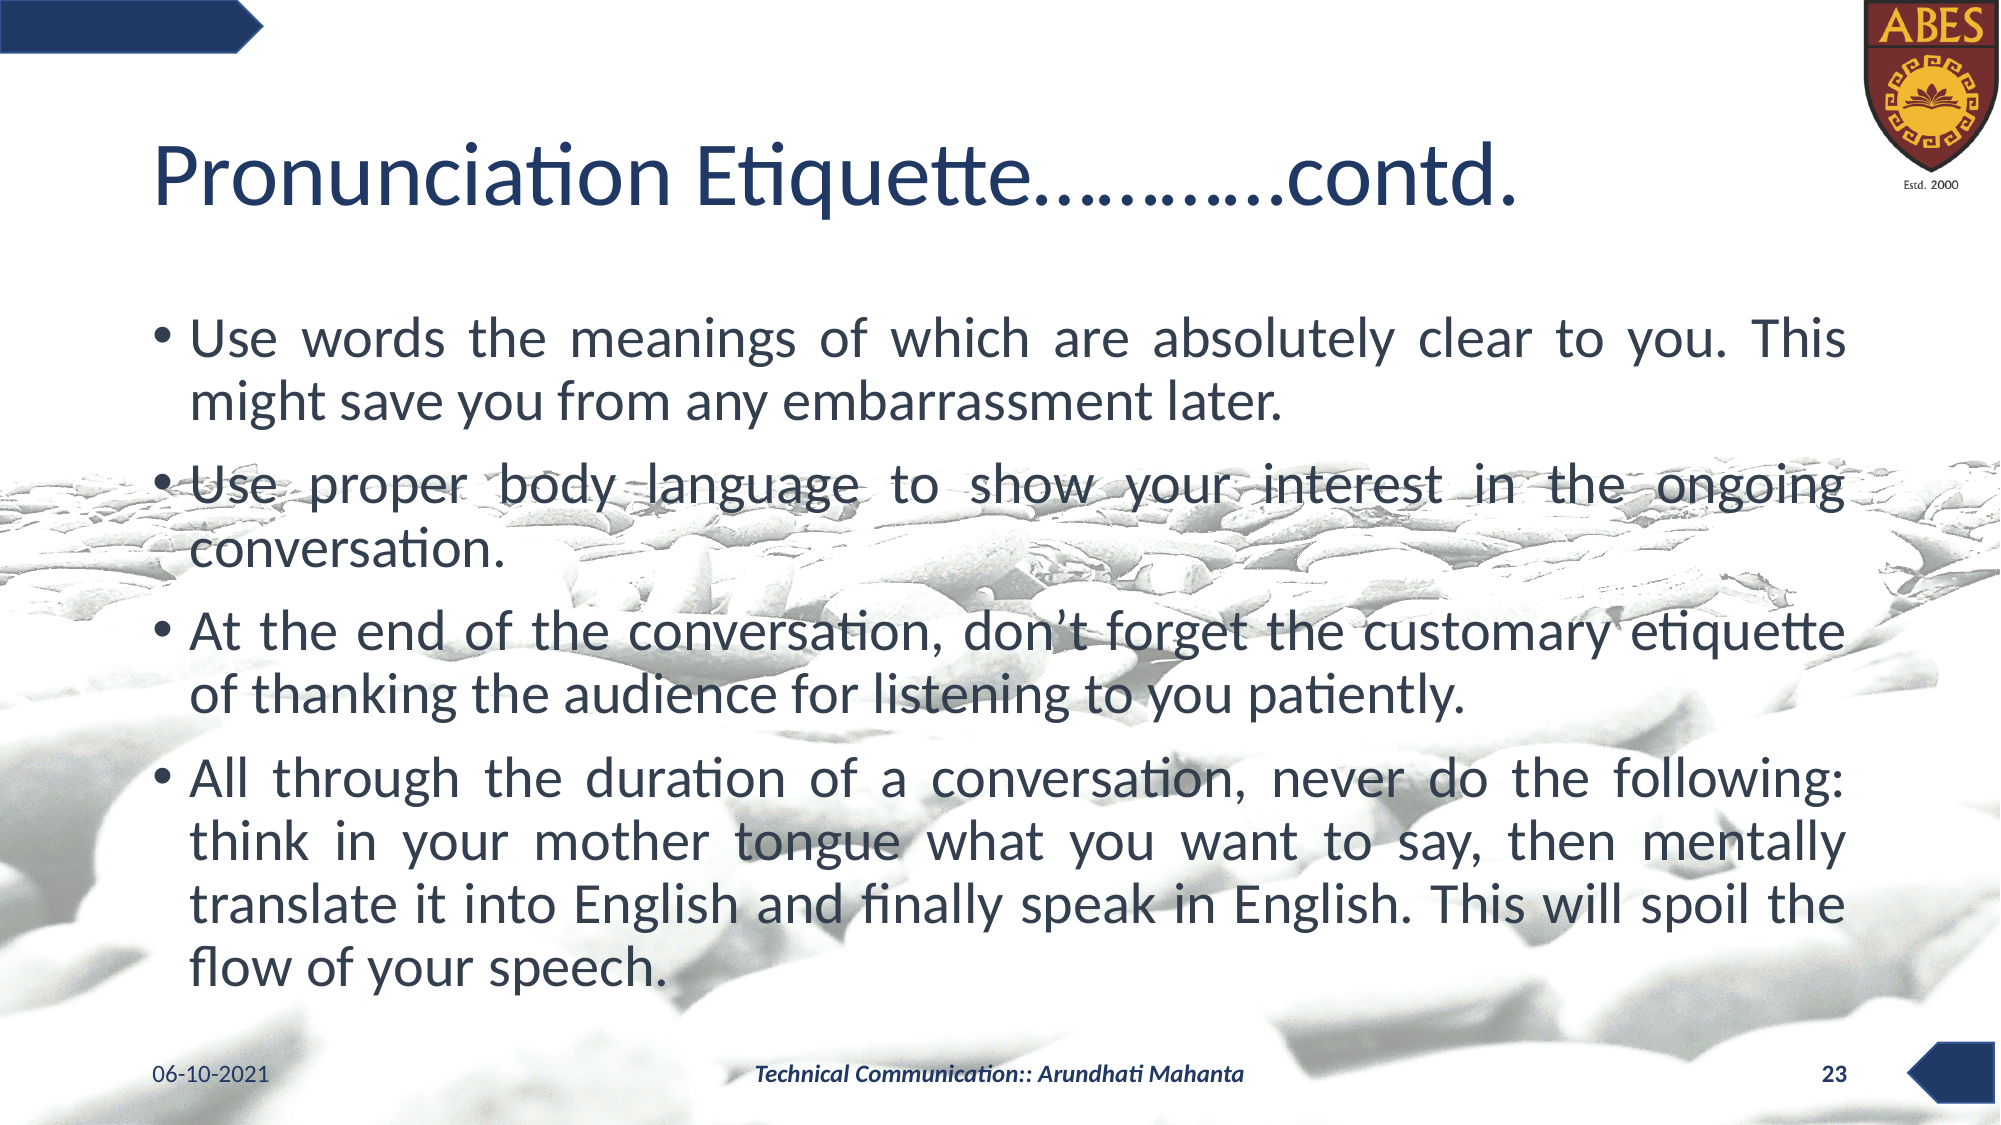

# Pronunciation Etiquette…………contd.
Use words the meanings of which are absolutely clear to you. This might save you from any embarrassment later.
Use proper body language to show your interest in the ongoing conversation.
At the end of the conversation, don’t forget the customary etiquette of thanking the audience for listening to you patiently.
All through the duration of a conversation, never do the following: think in your mother tongue what you want to say, then mentally translate it into English and finally speak in English. This will spoil the flow of your speech.

06-10-2021
Technical Communication:: Arundhati Mahanta
23